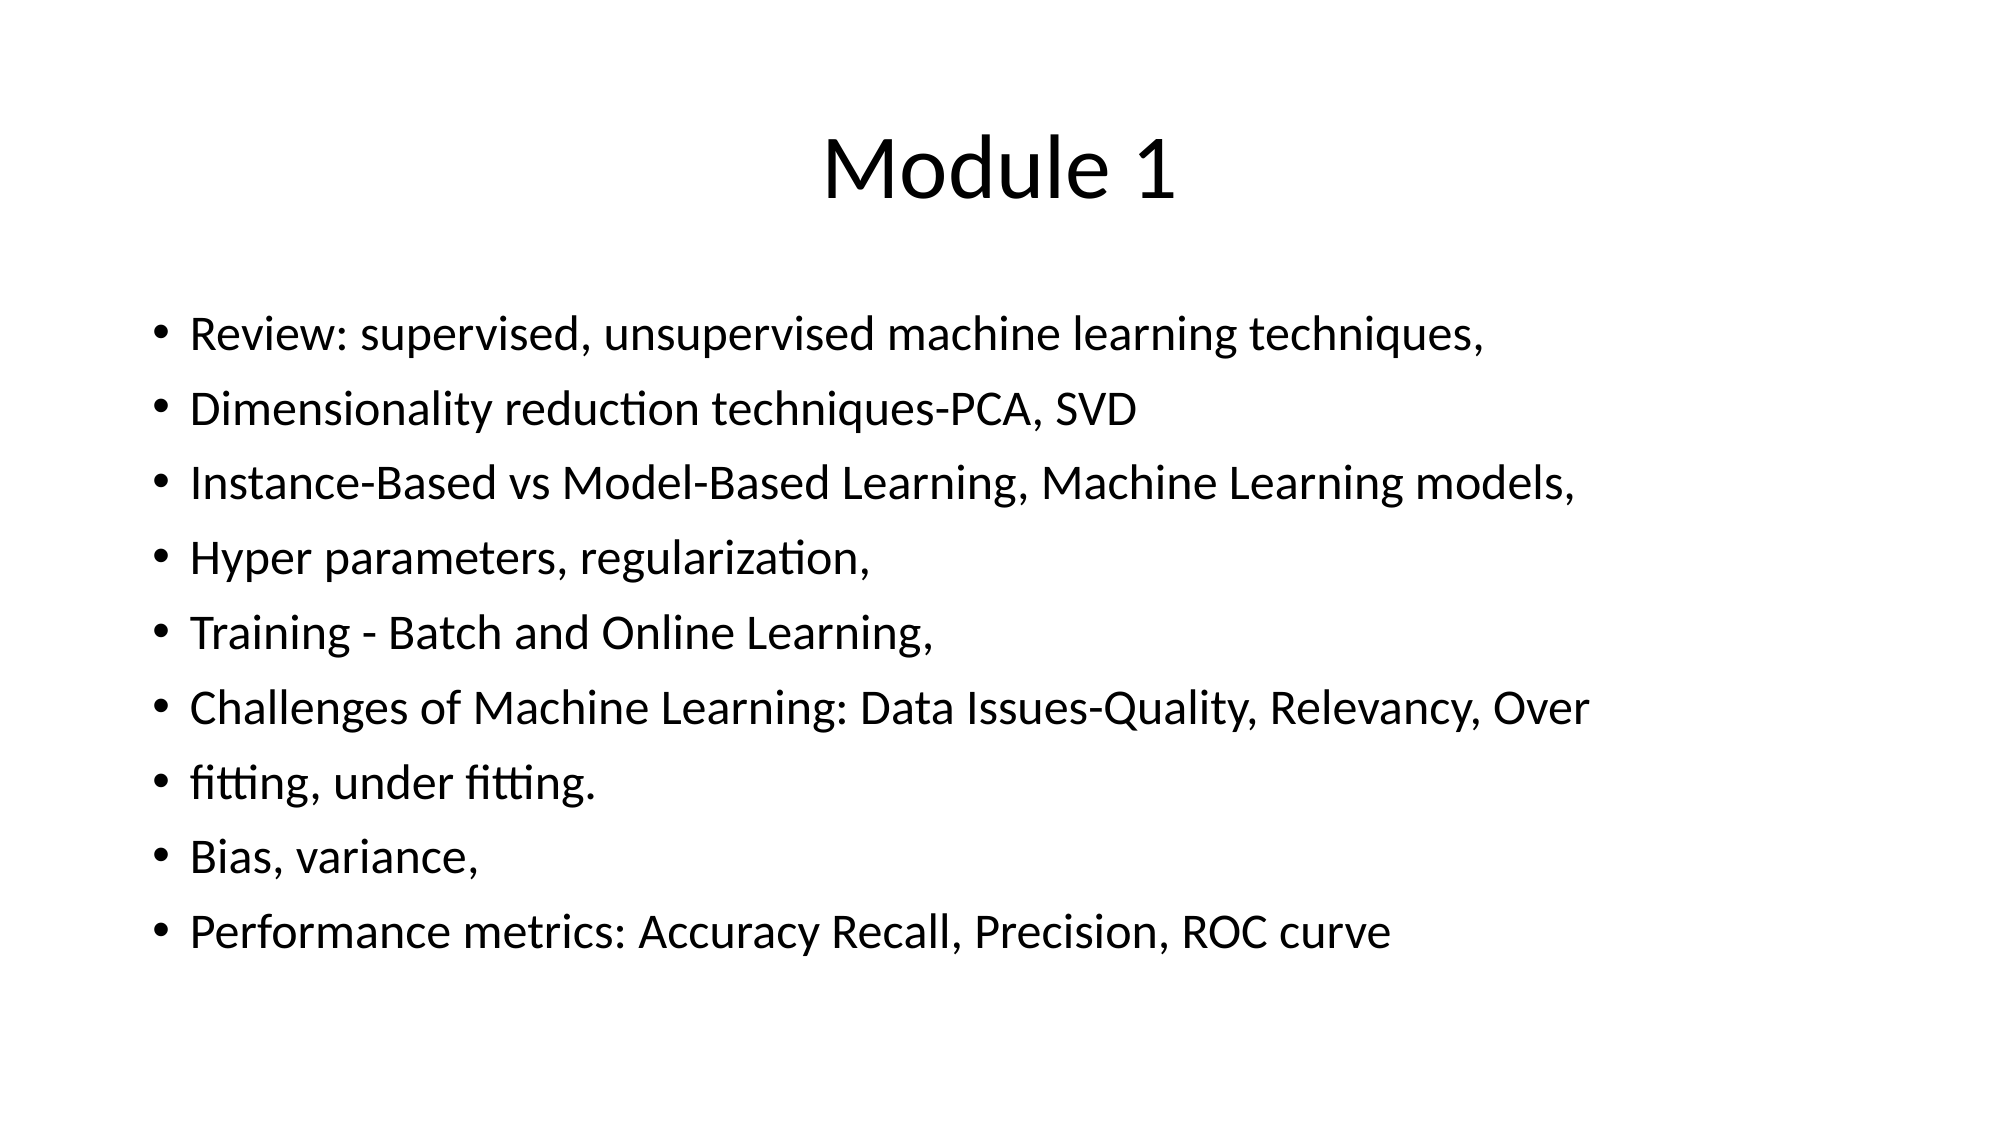

# Module 1
Review: supervised, unsupervised machine learning techniques,
Dimensionality reduction techniques-PCA, SVD
Instance-Based vs Model-Based Learning, Machine Learning models,
Hyper parameters, regularization,
Training - Batch and Online Learning,
Challenges of Machine Learning: Data Issues-Quality, Relevancy, Over
fitting, under fitting.
Bias, variance,
Performance metrics: Accuracy Recall, Precision, ROC curve